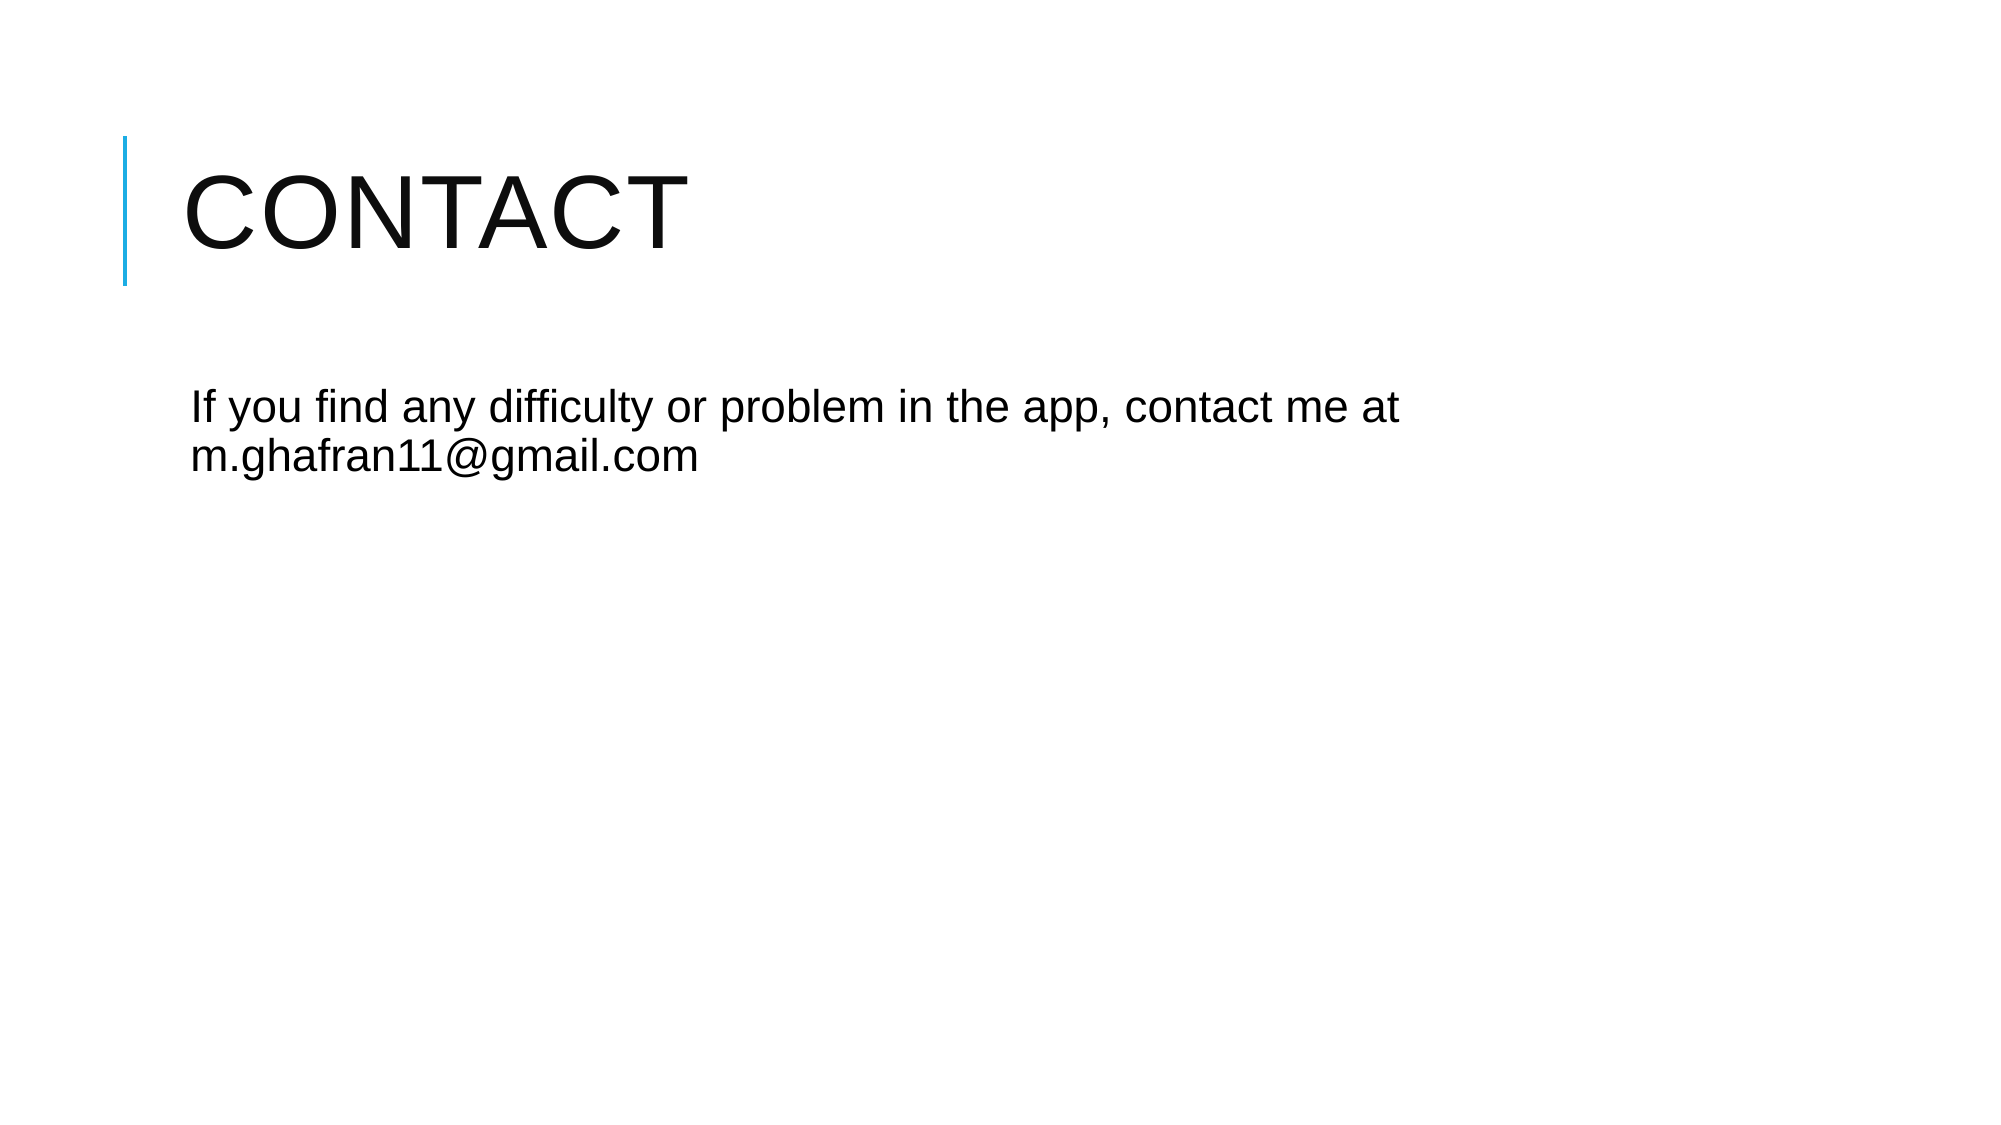

# Contact
If you find any difficulty or problem in the app, contact me at m.ghafran11@gmail.com